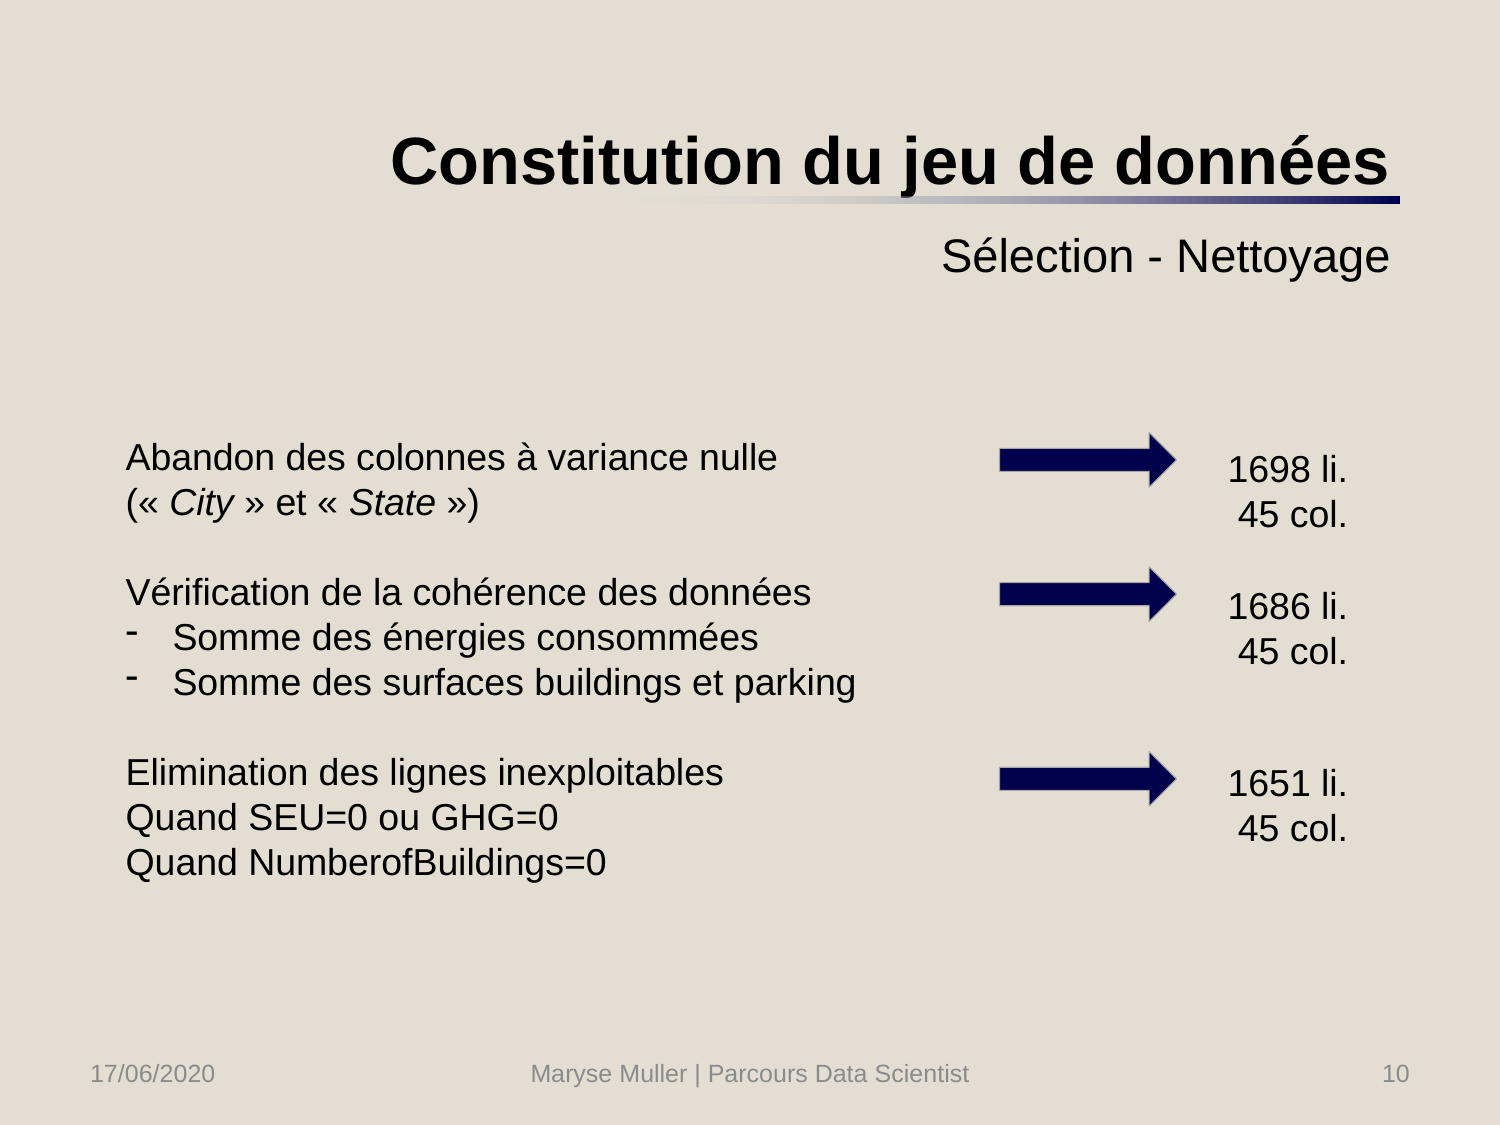

# Constitution du jeu de données Sélection - Nettoyage

Abandon des colonnes à variance nulle
(« City » et « State »)

Vérification de la cohérence des données
Somme des énergies consommées
Somme des surfaces buildings et parking

Elimination des lignes inexploitables
Quand SEU=0 ou GHG=0
Quand NumberofBuildings=0

1698 li.
45 col.

1686 li.
45 col.

1651 li.
45 col.
17/06/2020
Maryse Muller | Parcours Data Scientist
10